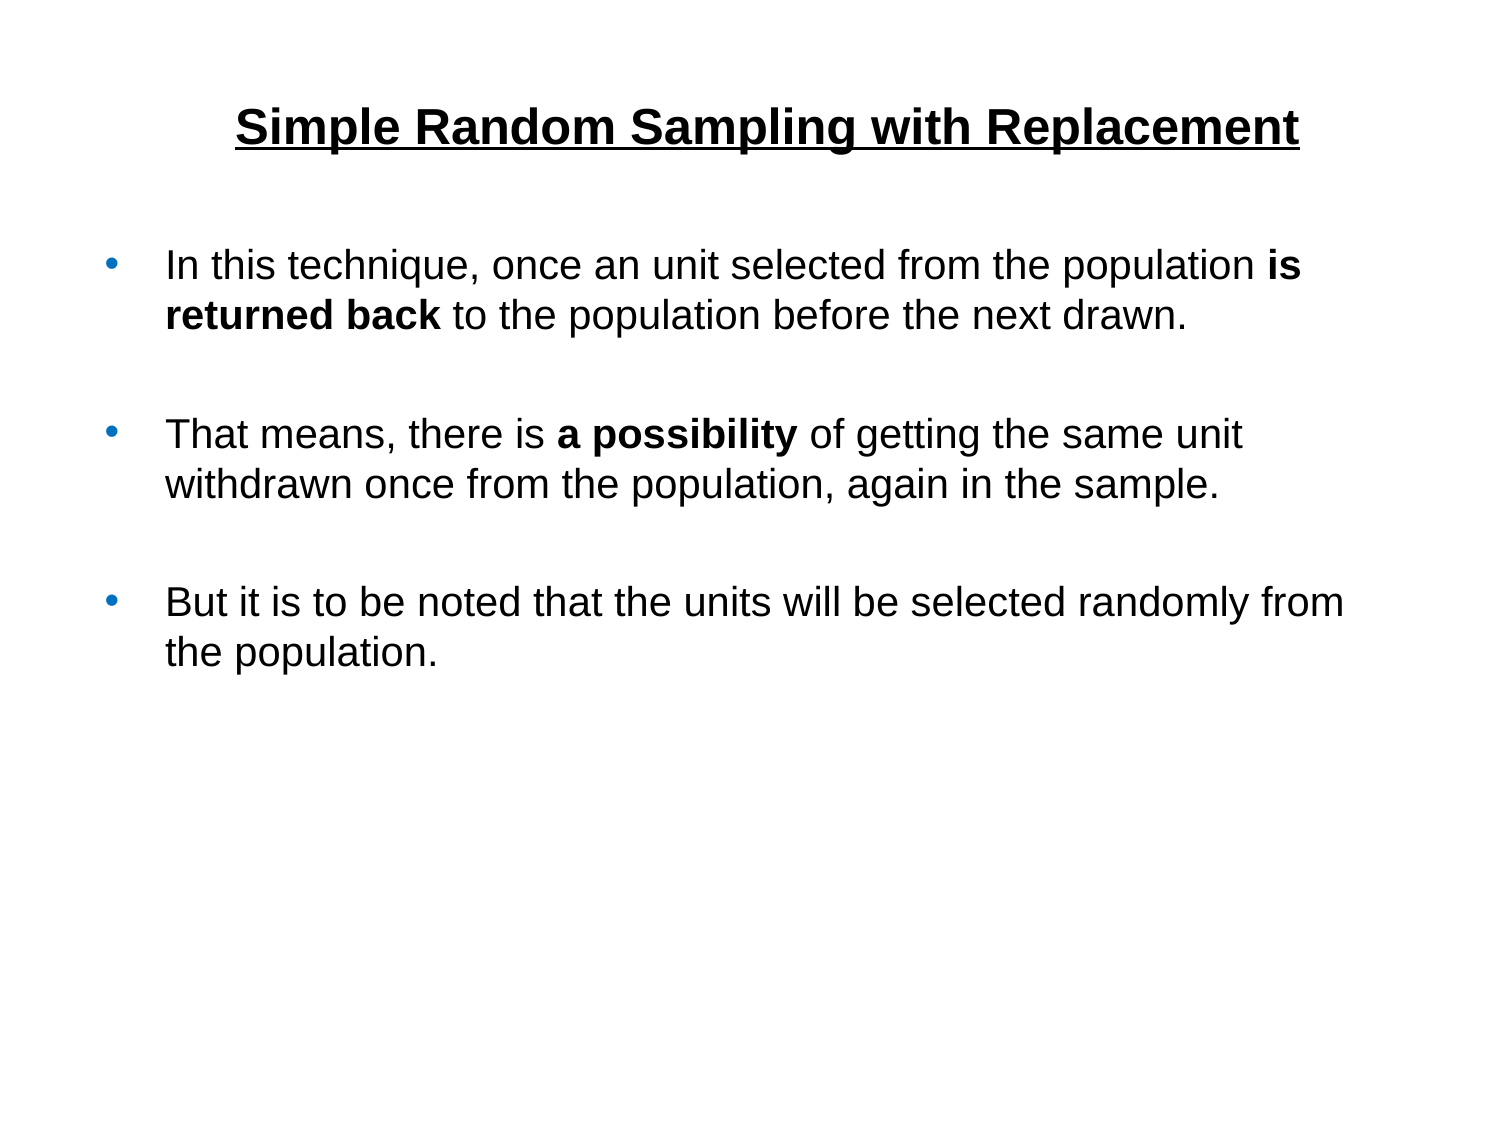

Simple Random Sampling with Replacement
In this technique, once an unit selected from the population is returned back to the population before the next drawn.

That means, there is a possibility of getting the same unit withdrawn once from the population, again in the sample.

But it is to be noted that the units will be selected randomly from the population.